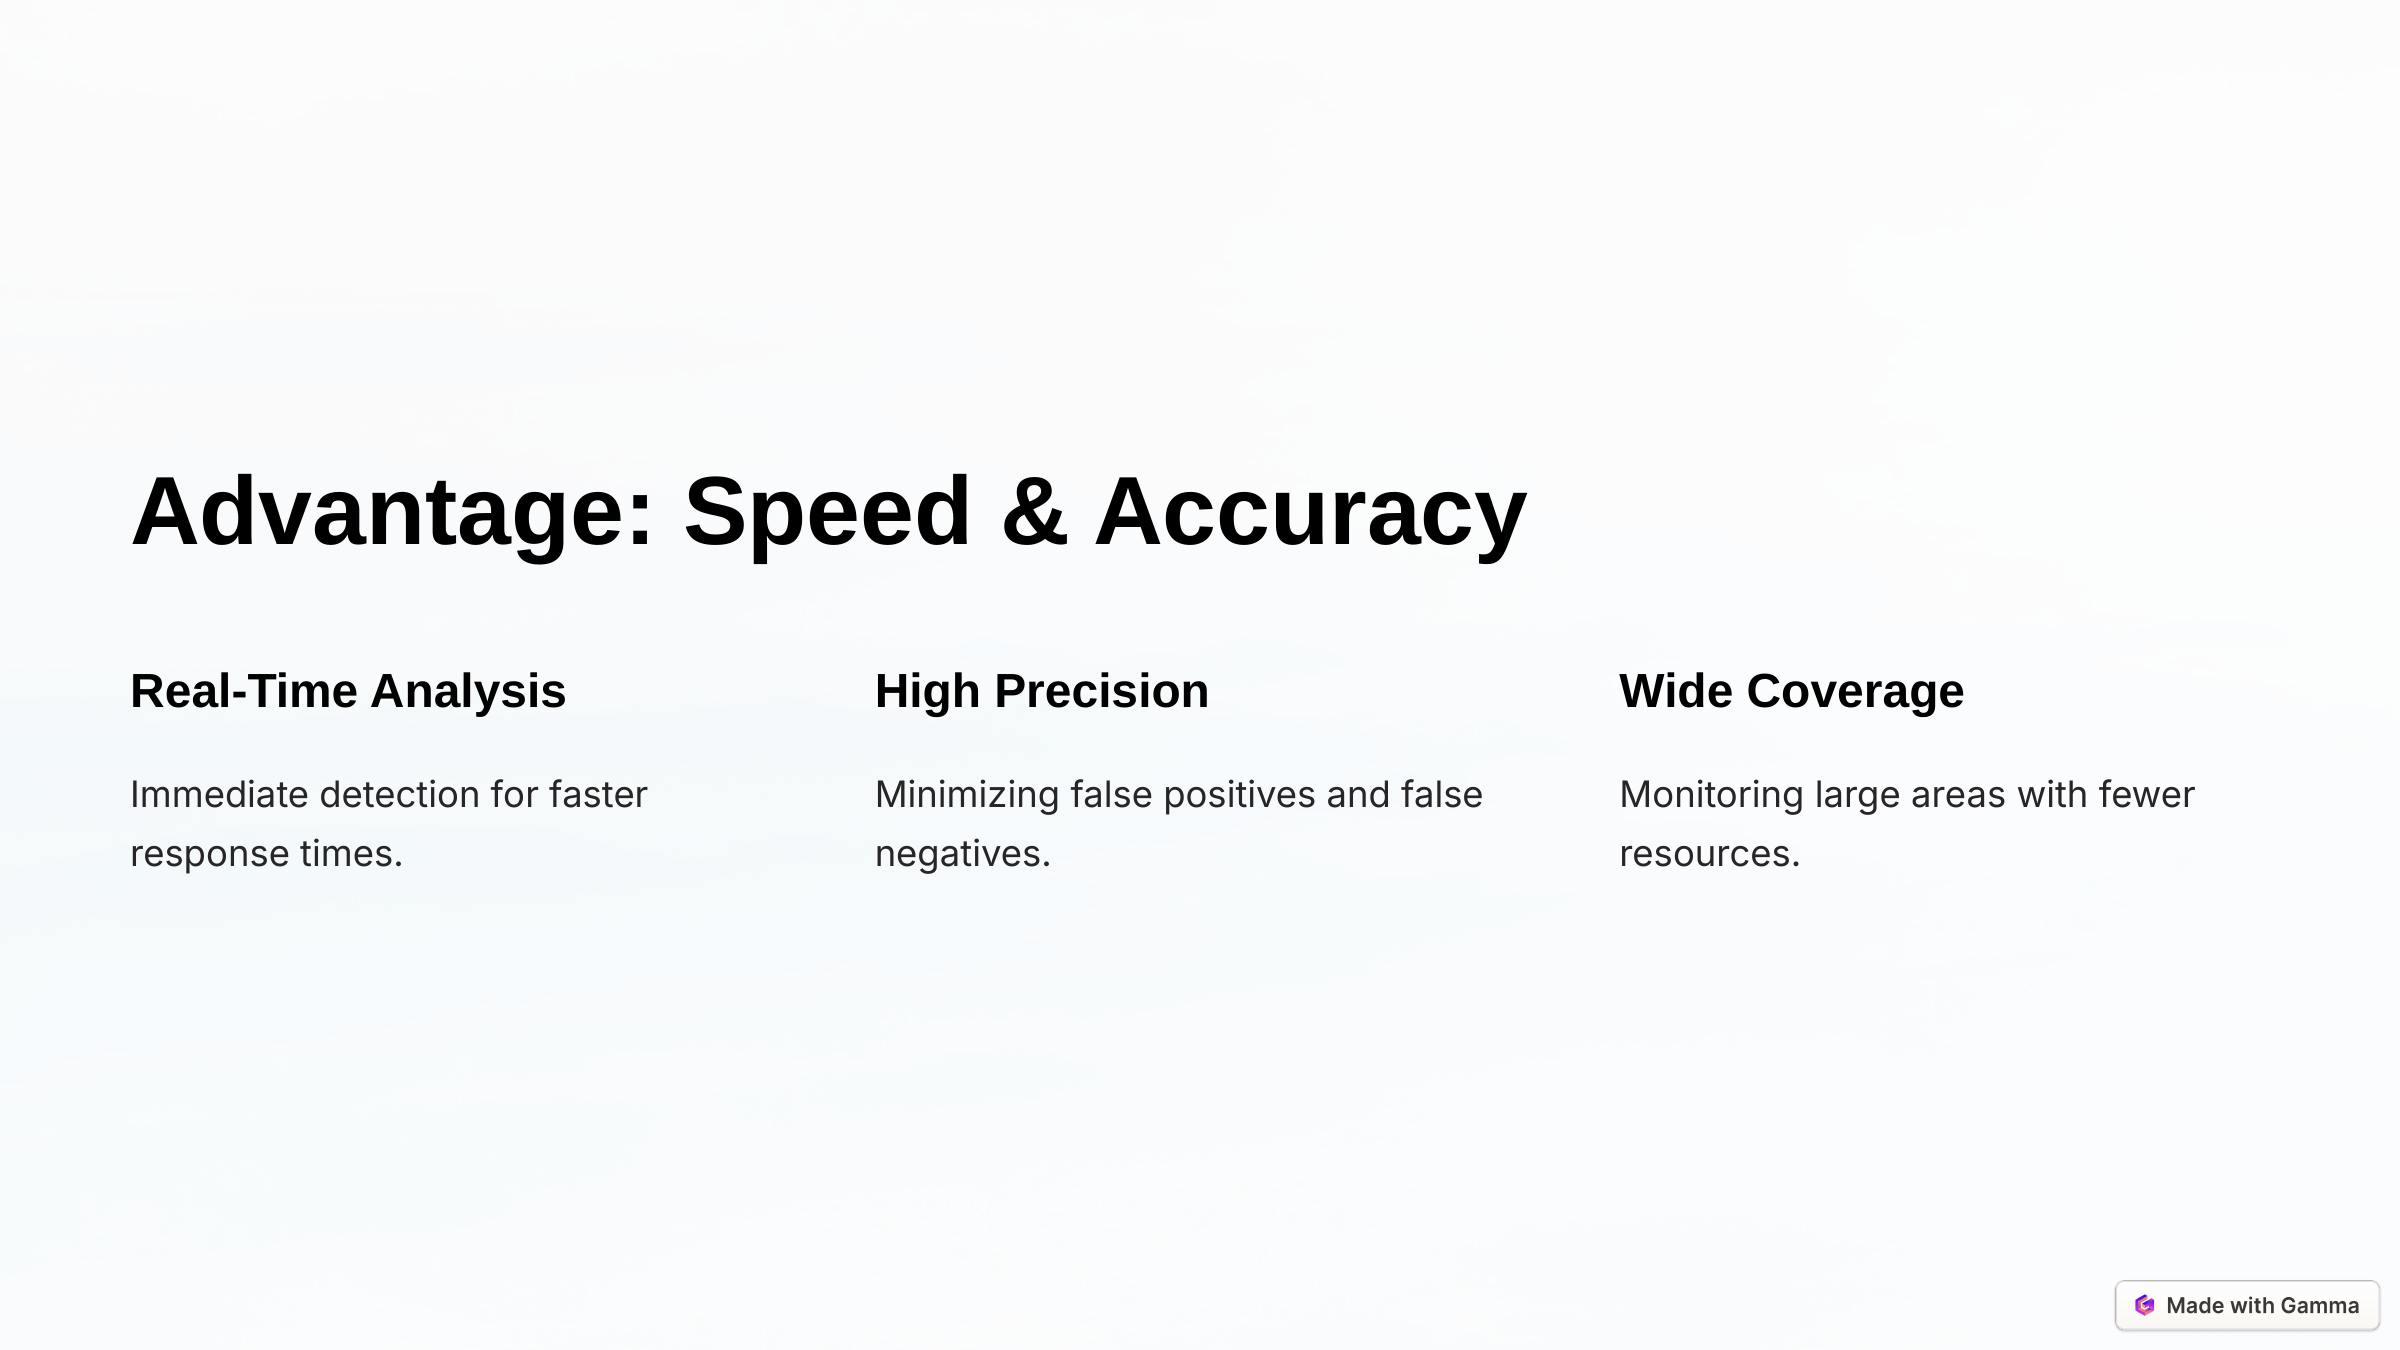

Advantage: Speed & Accuracy
Real-Time Analysis
High Precision
Wide Coverage
Immediate detection for faster response times.
Minimizing false positives and false negatives.
Monitoring large areas with fewer resources.